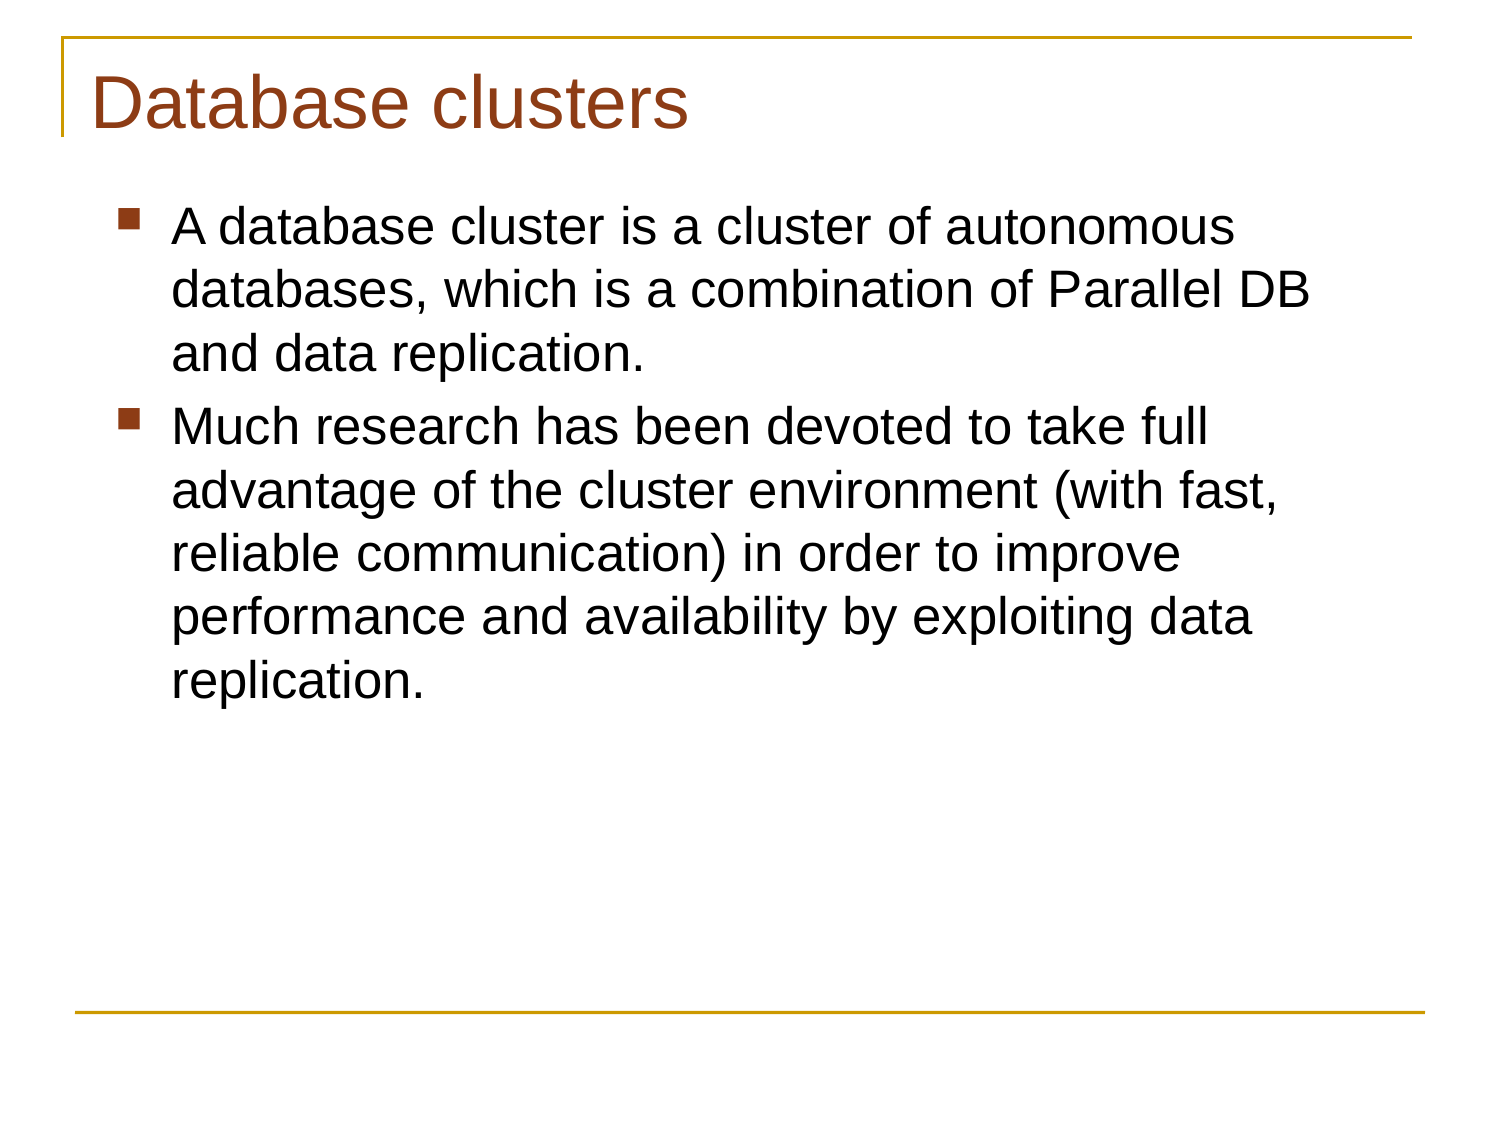

# Database clusters
A database cluster is a cluster of autonomous databases, which is a combination of Parallel DB and data replication.
Much research has been devoted to take full advantage of the cluster environment (with fast, reliable communication) in order to improve performance and availability by exploiting data replication.